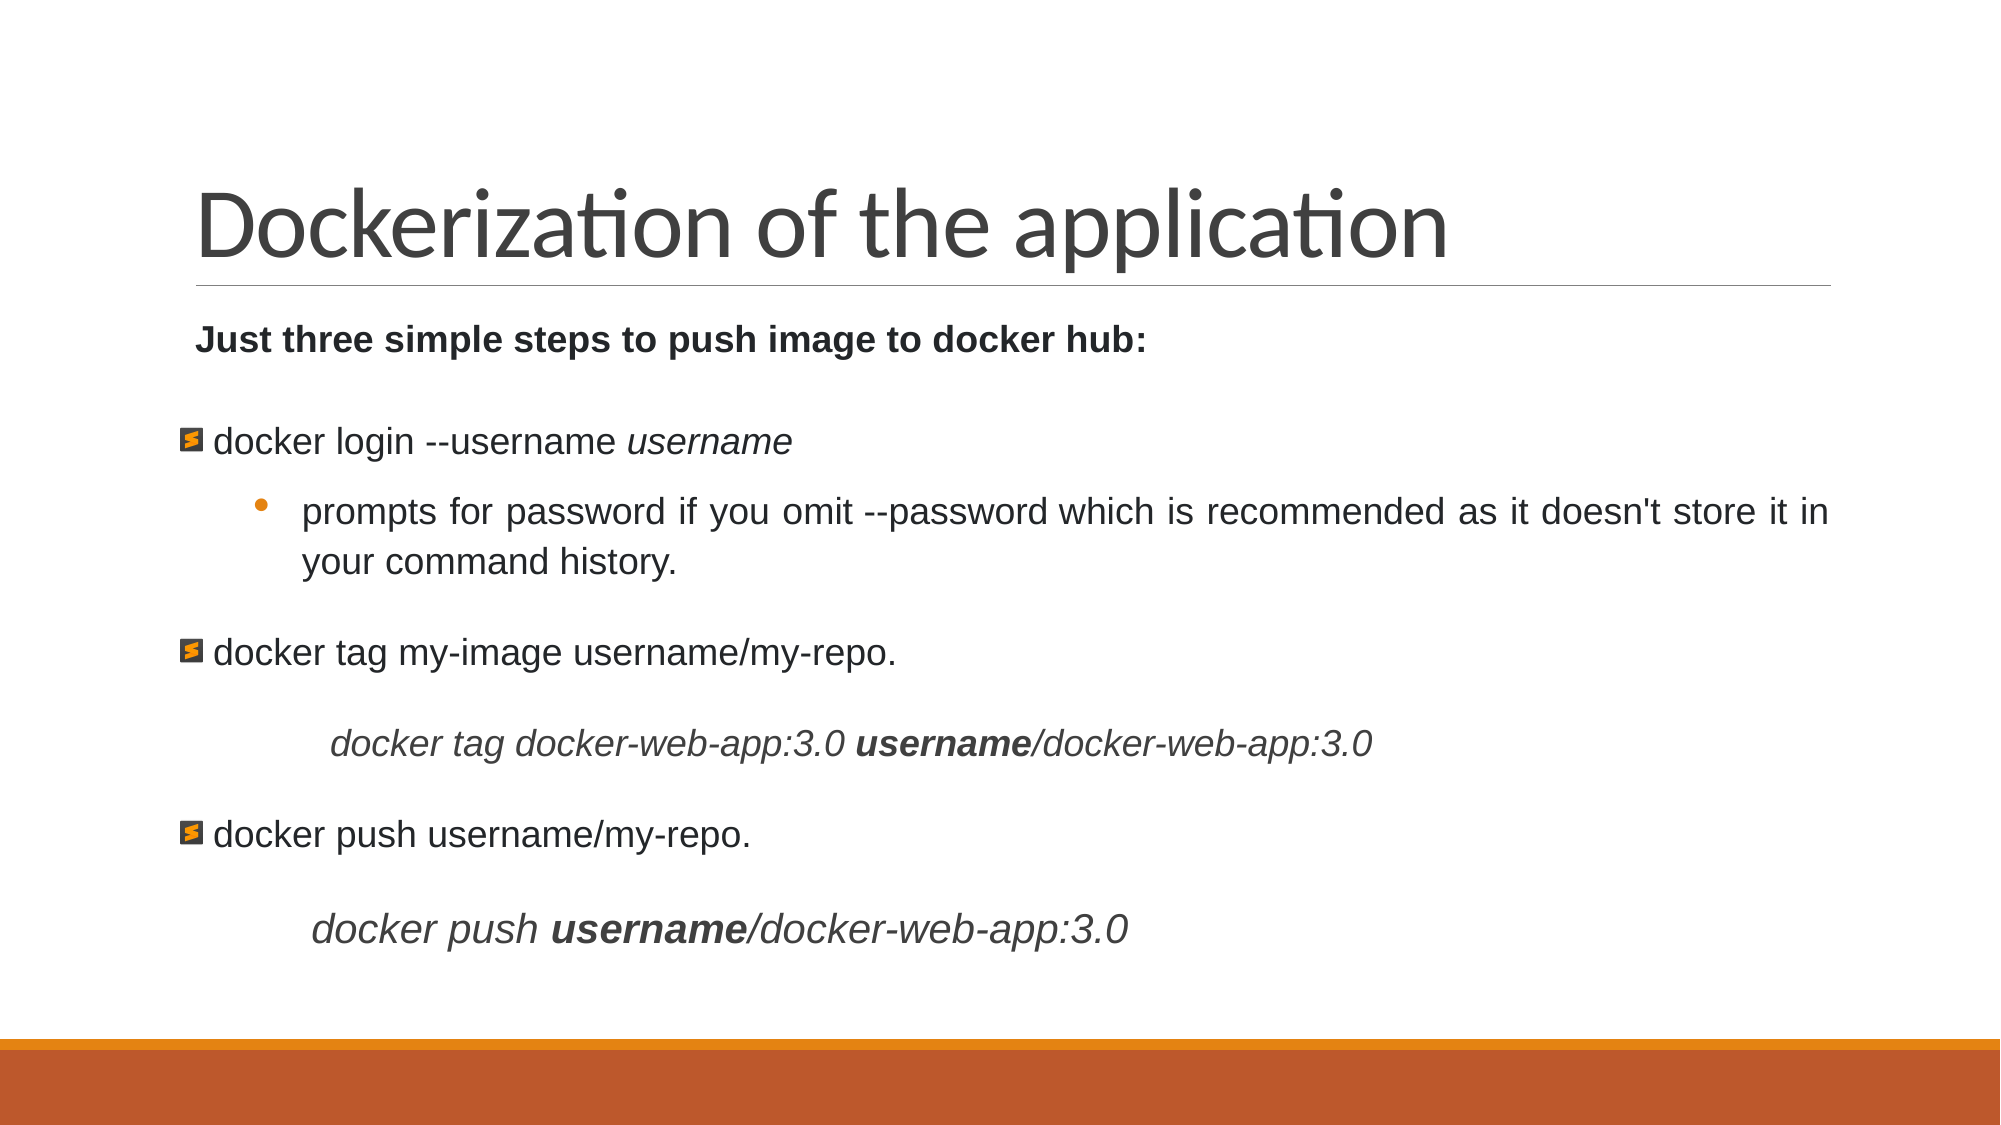

# Dockerization of the application
Just three simple steps to push image to docker hub:
 docker login --username username
prompts for password if you omit --password which is recommended as it doesn't store it in your command history.
 docker tag my-image username/my-repo.
	docker tag docker-web-app:3.0 username/docker-web-app:3.0
 docker push username/my-repo.
docker push username/docker-web-app:3.0